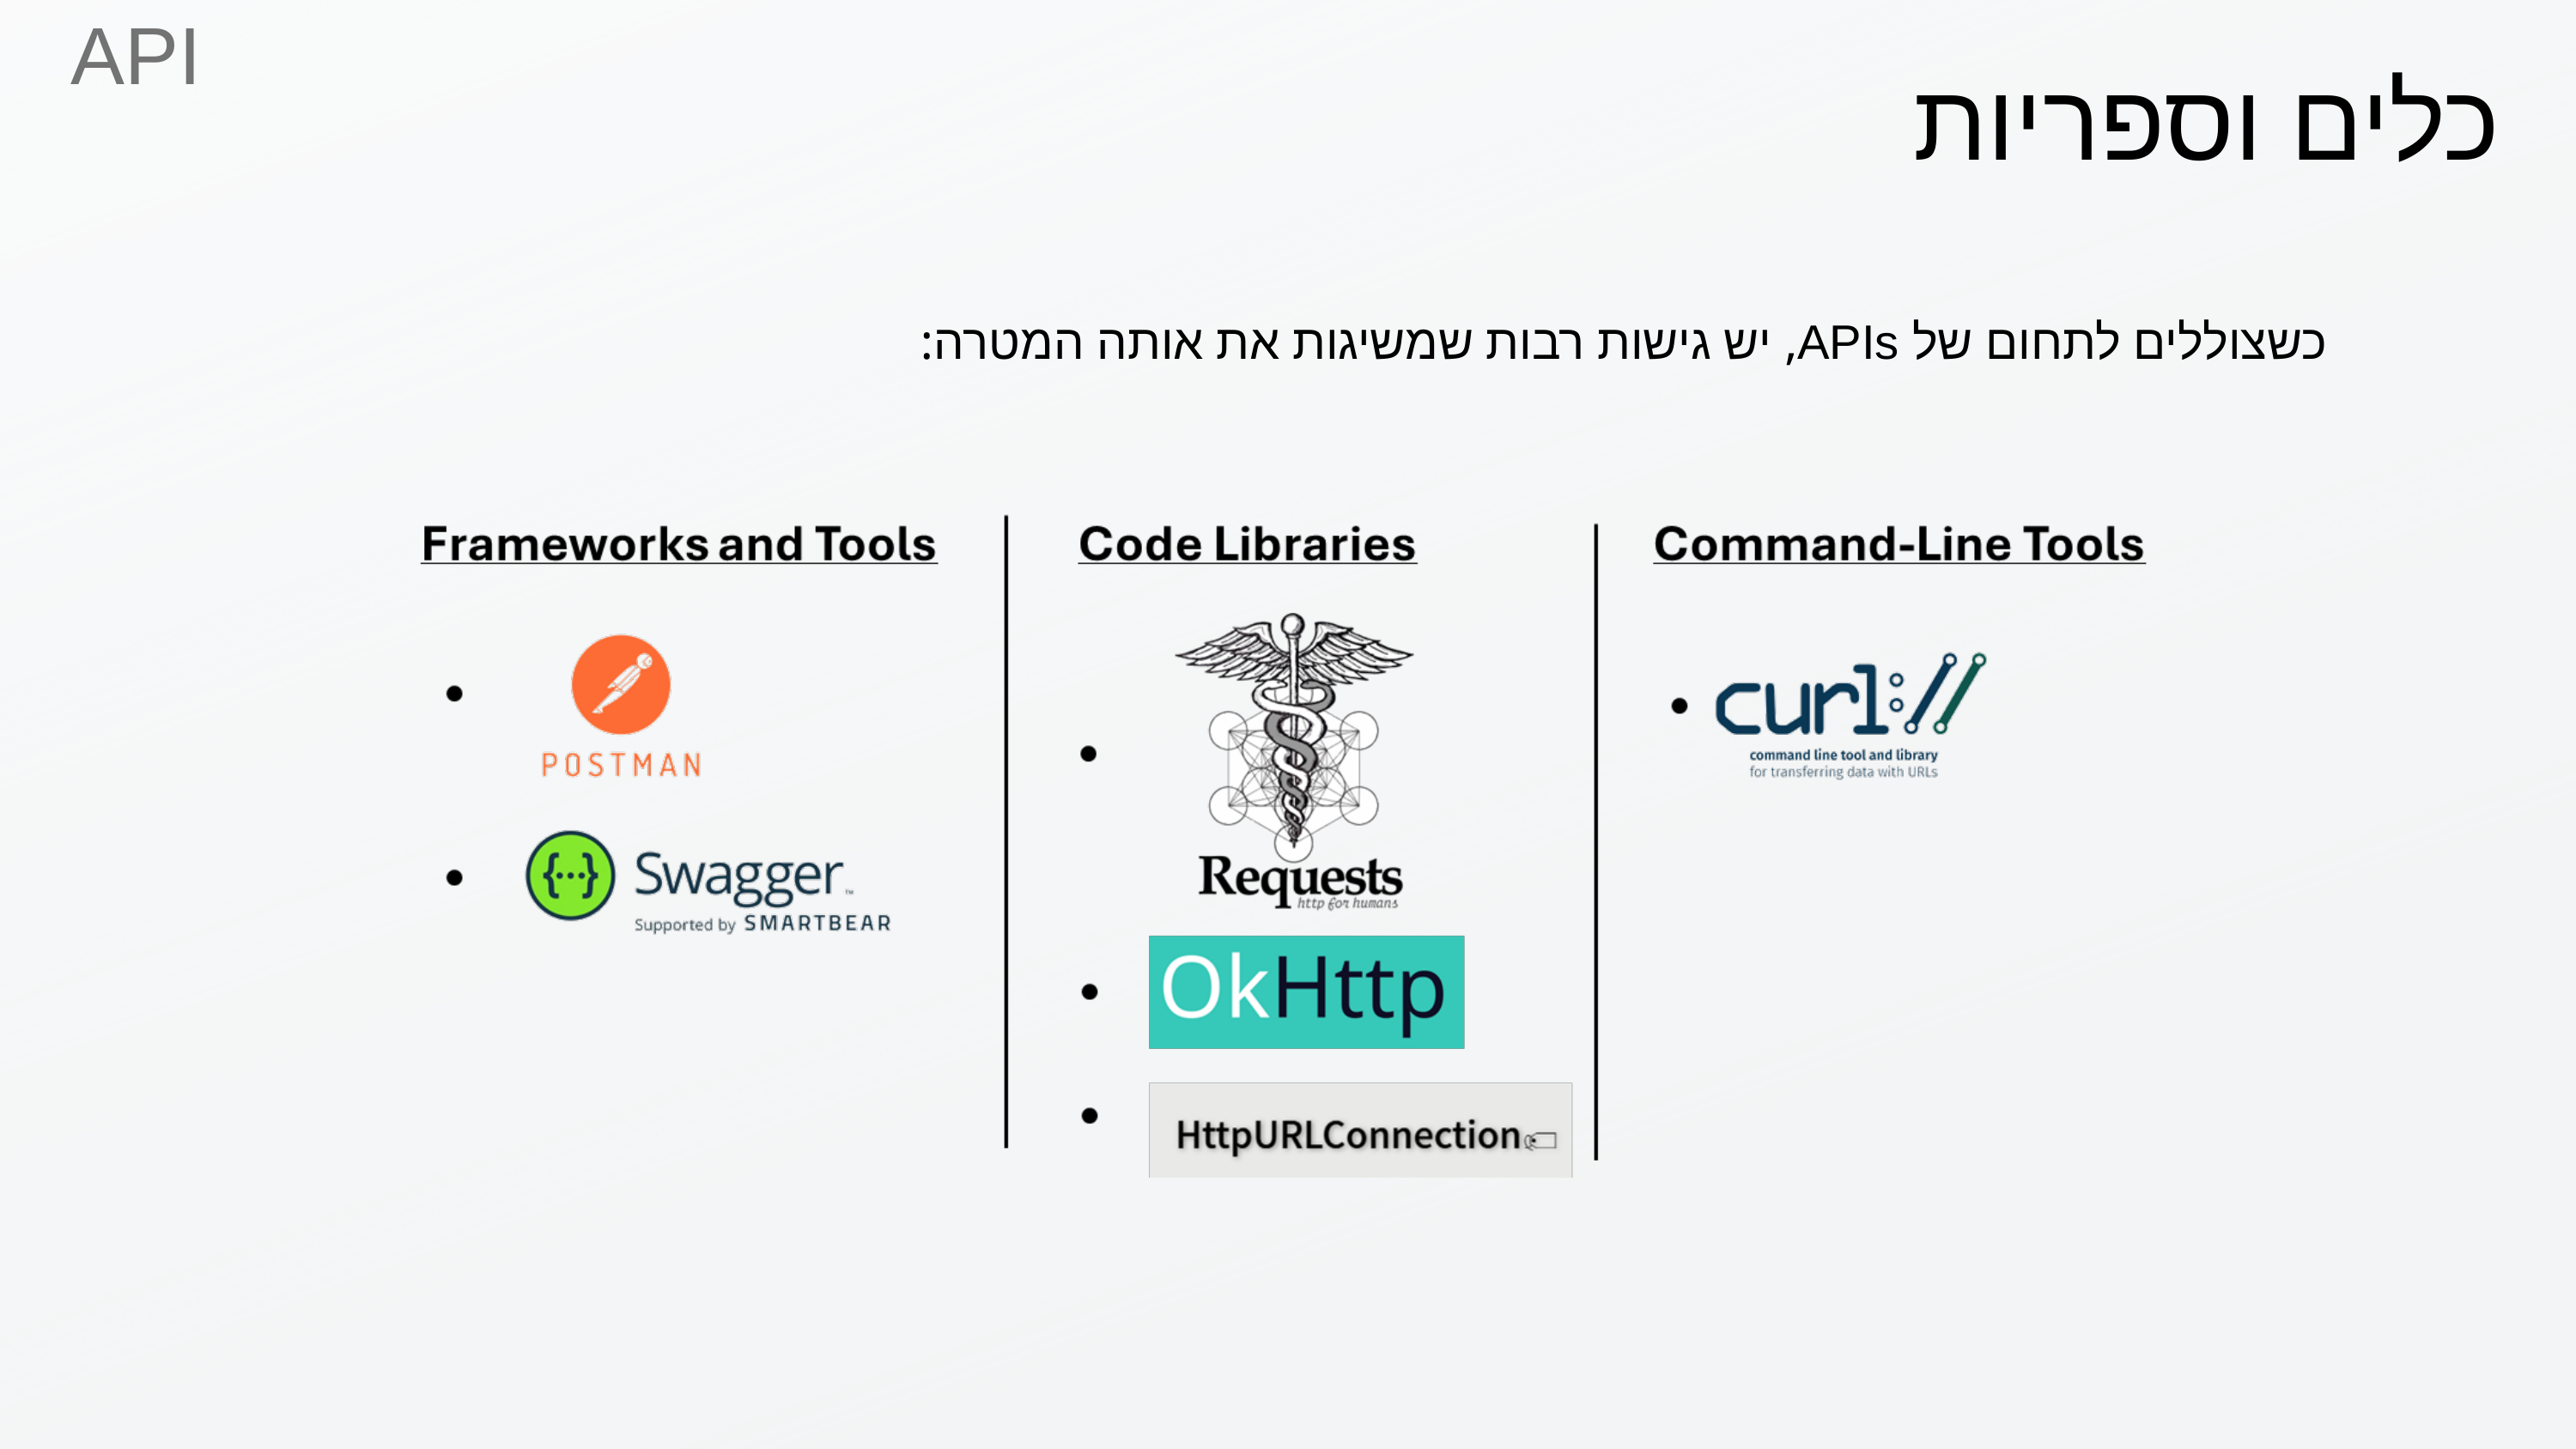

API
כלים וספריות
כשצוללים לתחום של APIs, יש גישות רבות שמשיגות את אותה המטרה: